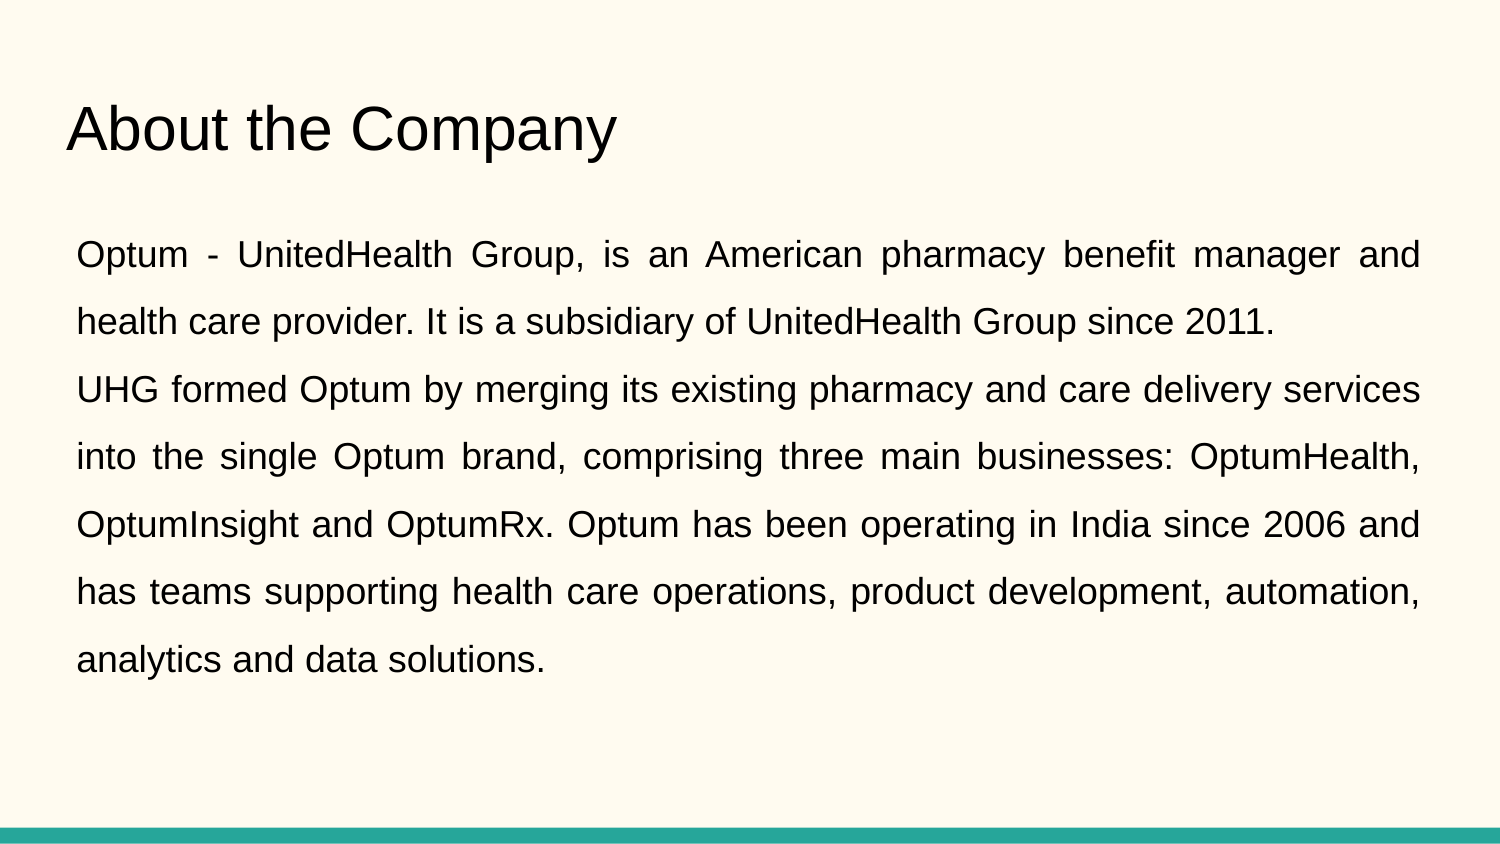

# About the Company
Optum - UnitedHealth Group, is an American pharmacy benefit manager and health care provider. It is a subsidiary of UnitedHealth Group since 2011.
UHG formed Optum by merging its existing pharmacy and care delivery services into the single Optum brand, comprising three main businesses: OptumHealth, OptumInsight and OptumRx. Optum has been operating in India since 2006 and has teams supporting health care operations, product development, automation, analytics and data solutions.